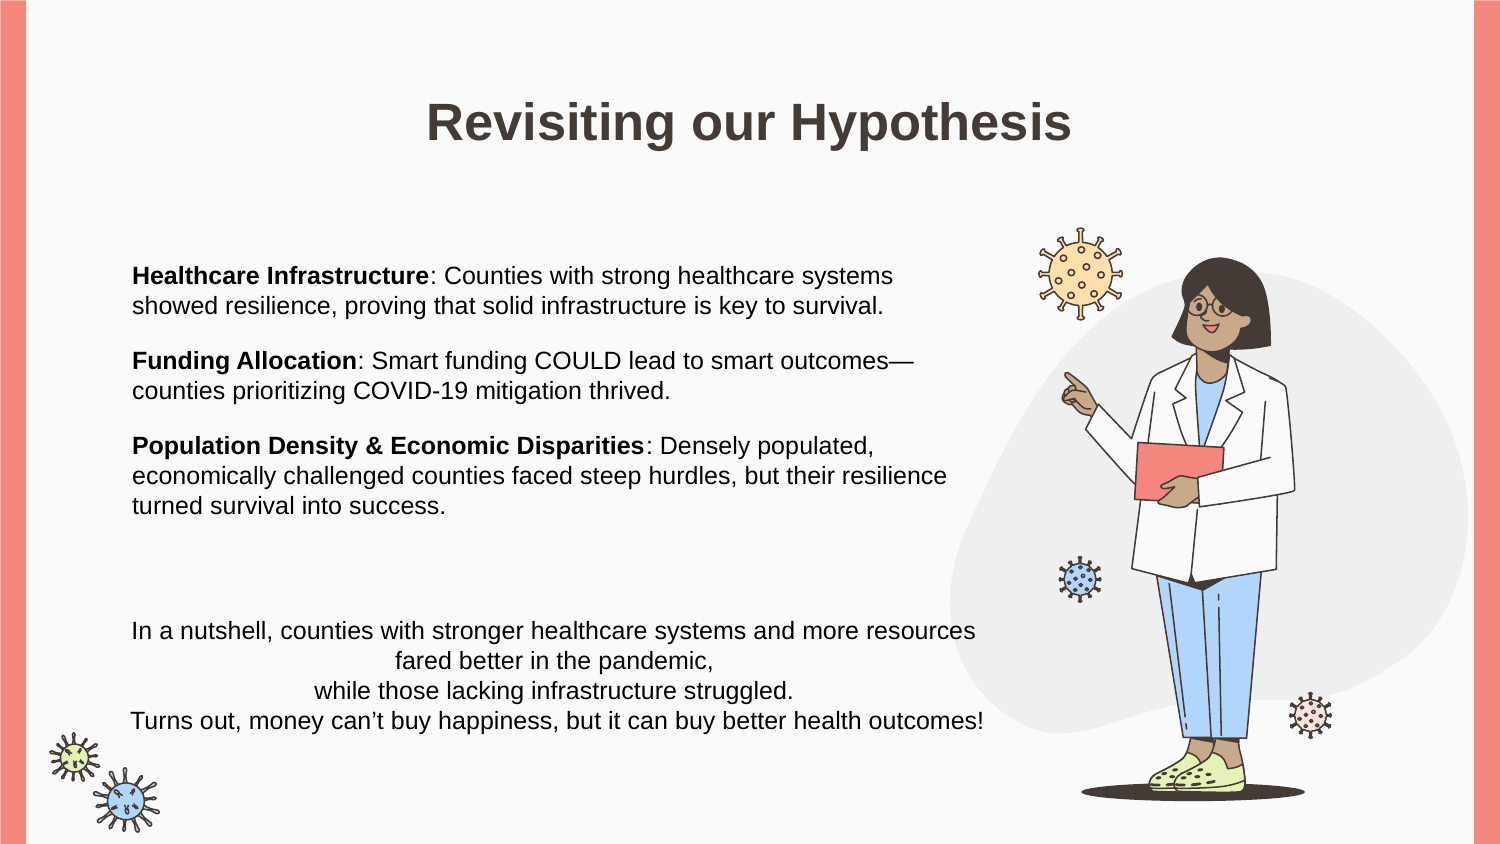

# Revisiting our Hypothesis

Healthcare Infrastructure: Counties with strong healthcare systems showed resilience, proving that solid infrastructure is key to survival.
Funding Allocation: Smart funding COULD lead to smart outcomes—counties prioritizing COVID-19 mitigation thrived.
Population Density & Economic Disparities: Densely populated,
economically challenged counties faced steep hurdles, but their resilience
turned survival into success.

In a nutshell, counties with stronger healthcare systems and more resources
fared better in the pandemic,
while those lacking infrastructure struggled.
Turns out, money can’t buy happiness, but it can buy better health outcomes!